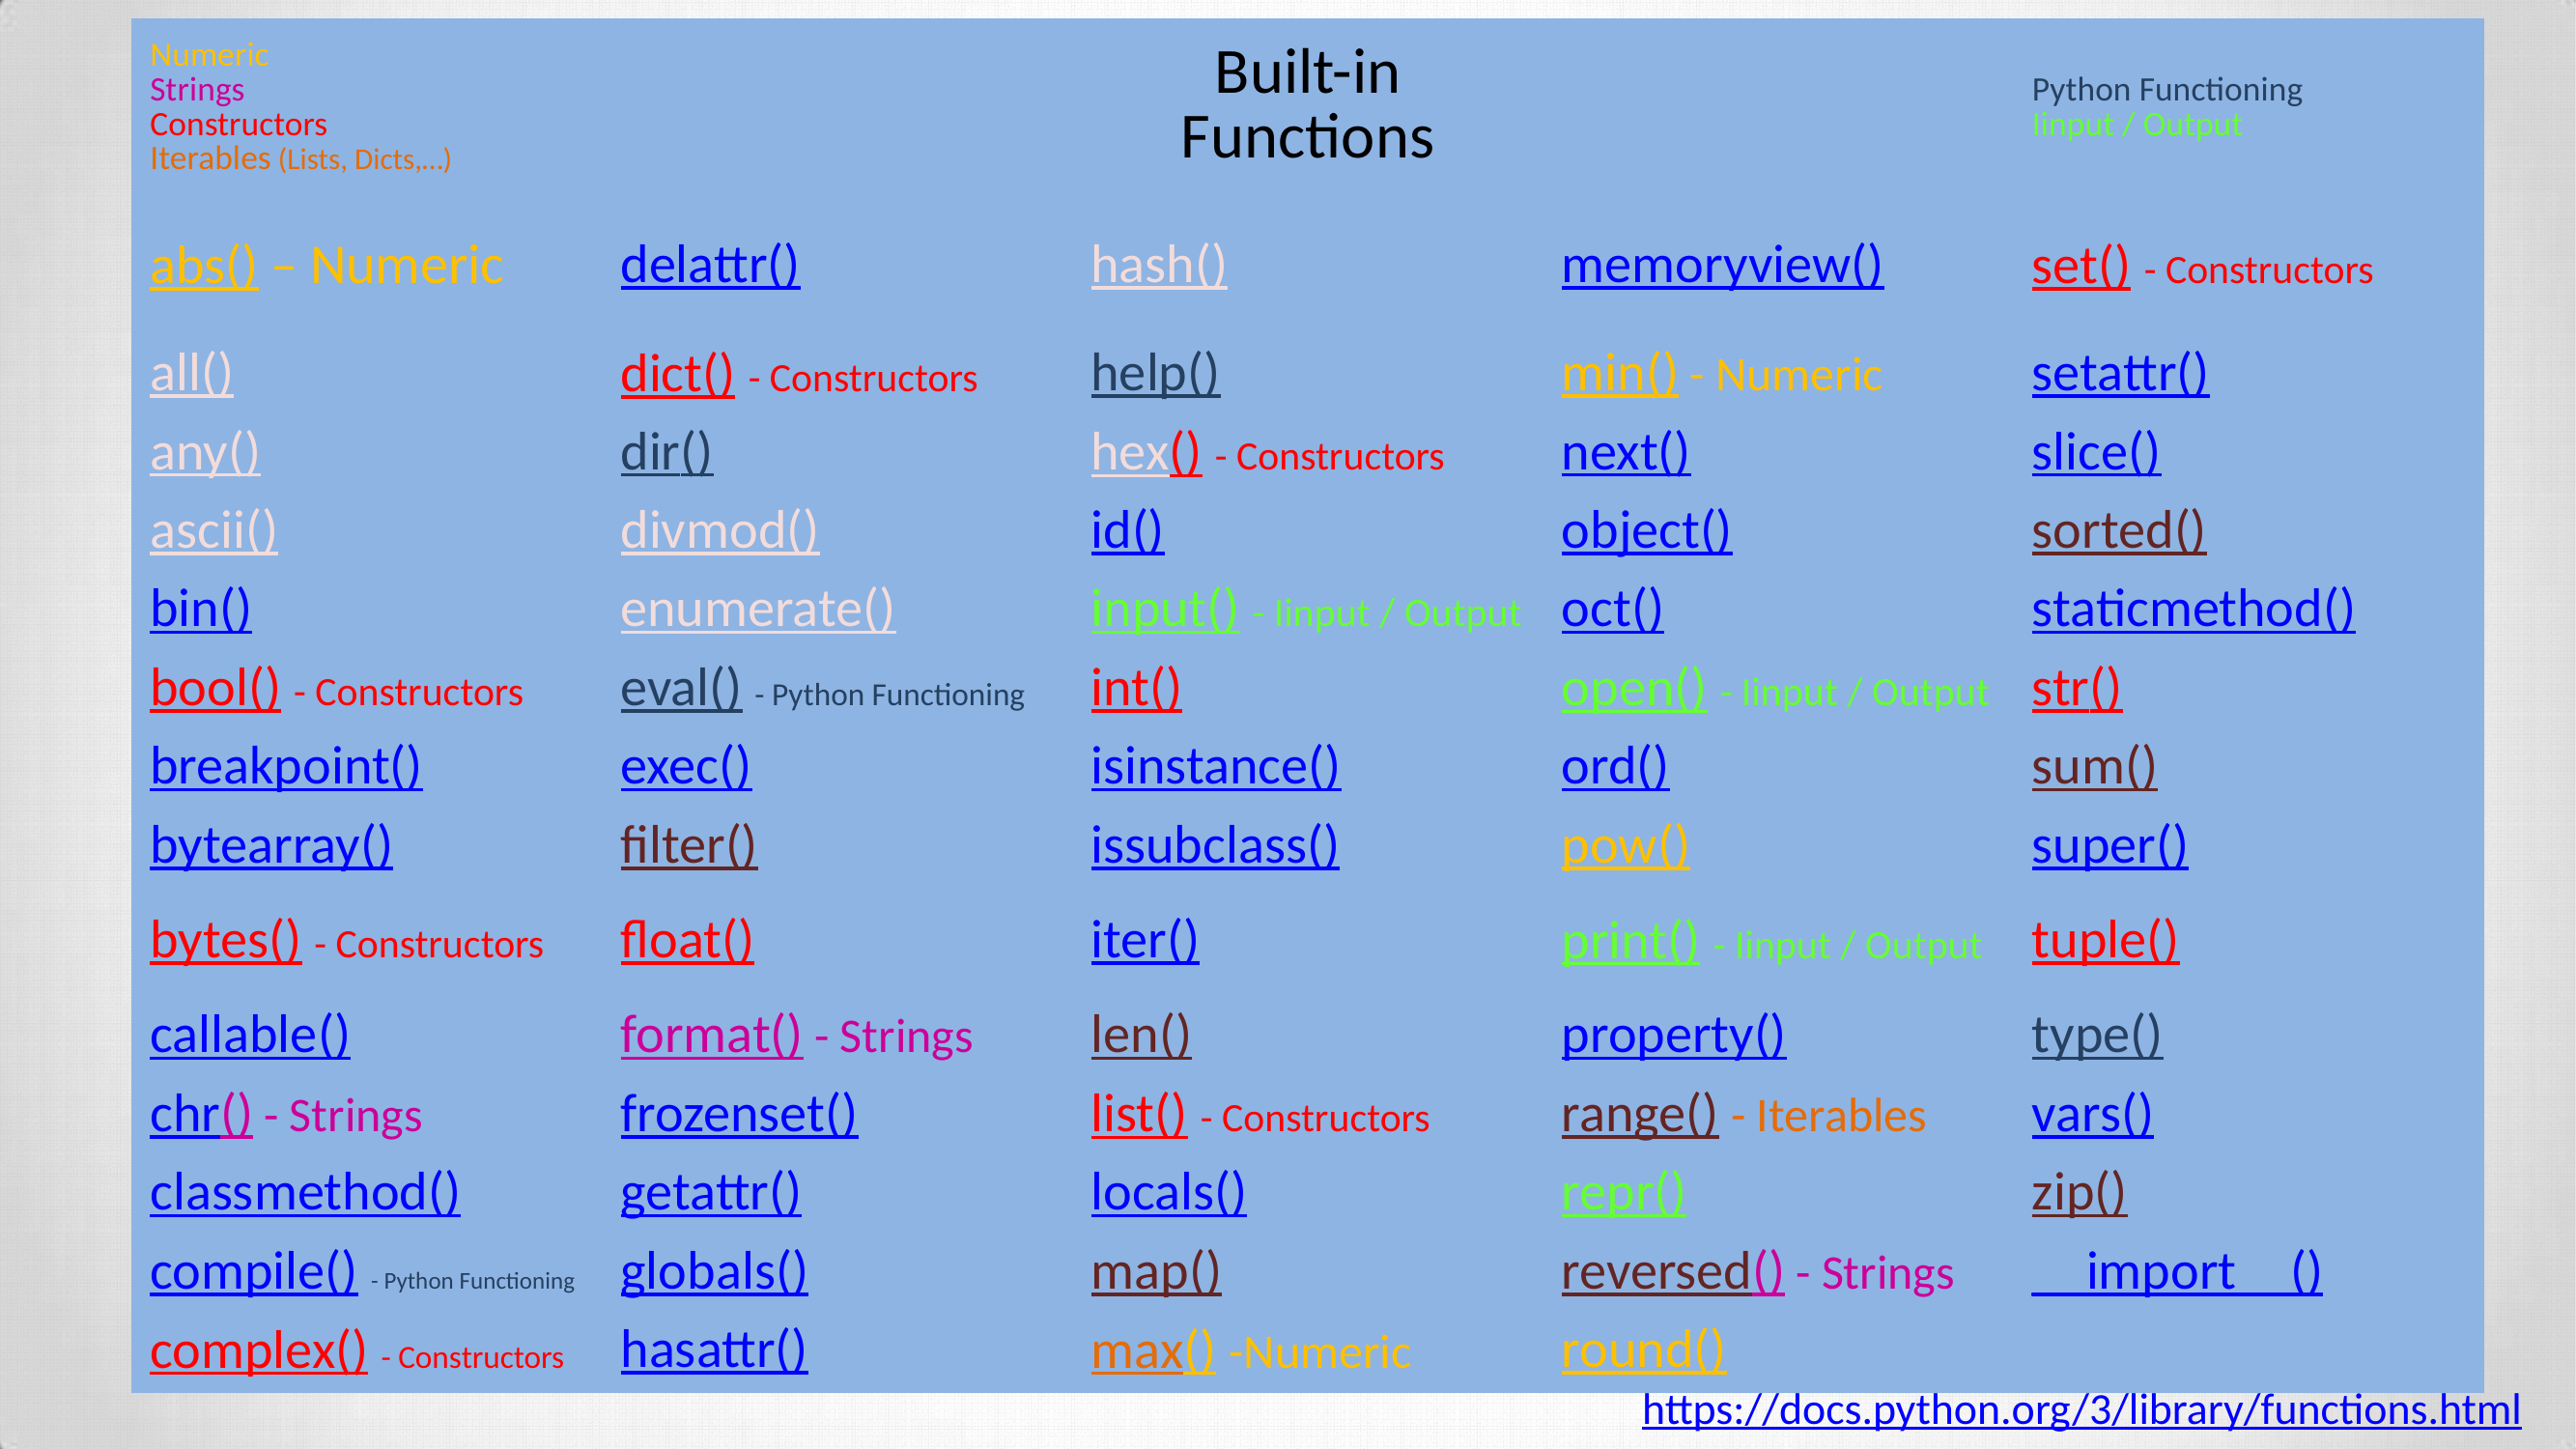

| Numeric Strings Constructors Iterables (Lists, Dicts,…) |  | Built-in Functions |  | Python Functioning Iinput / Output |
| --- | --- | --- | --- | --- |
| abs() – Numeric | delattr() | hash() | memoryview() | set() - Constructors |
| all() | dict() - Constructors | help() | min() - Numeric | setattr() |
| any() | dir() | hex() - Constructors | next() | slice() |
| ascii() | divmod() | id() | object() | sorted() |
| bin() | enumerate() | input() - Iinput / Output | oct() | staticmethod() |
| bool() - Constructors | eval() - Python Functioning | int() | open() - Iinput / Output | str() |
| breakpoint() | exec() | isinstance() | ord() | sum() |
| bytearray() | filter() | issubclass() | pow() | super() |
| bytes() - Constructors | float() | iter() | print() - Iinput / Output | tuple() |
| callable() | format() - Strings | len() | property() | type() |
| chr() - Strings | frozenset() | list() - Constructors | range() - Iterables | vars() |
| classmethod() | getattr() | locals() | repr() | zip() |
| compile() - Python Functioning | globals() | map() | reversed() - Strings | \_\_import\_\_() |
| complex() - Constructors | hasattr() | max() -Numeric | round() |  |
41
https://docs.python.org/3/library/functions.html